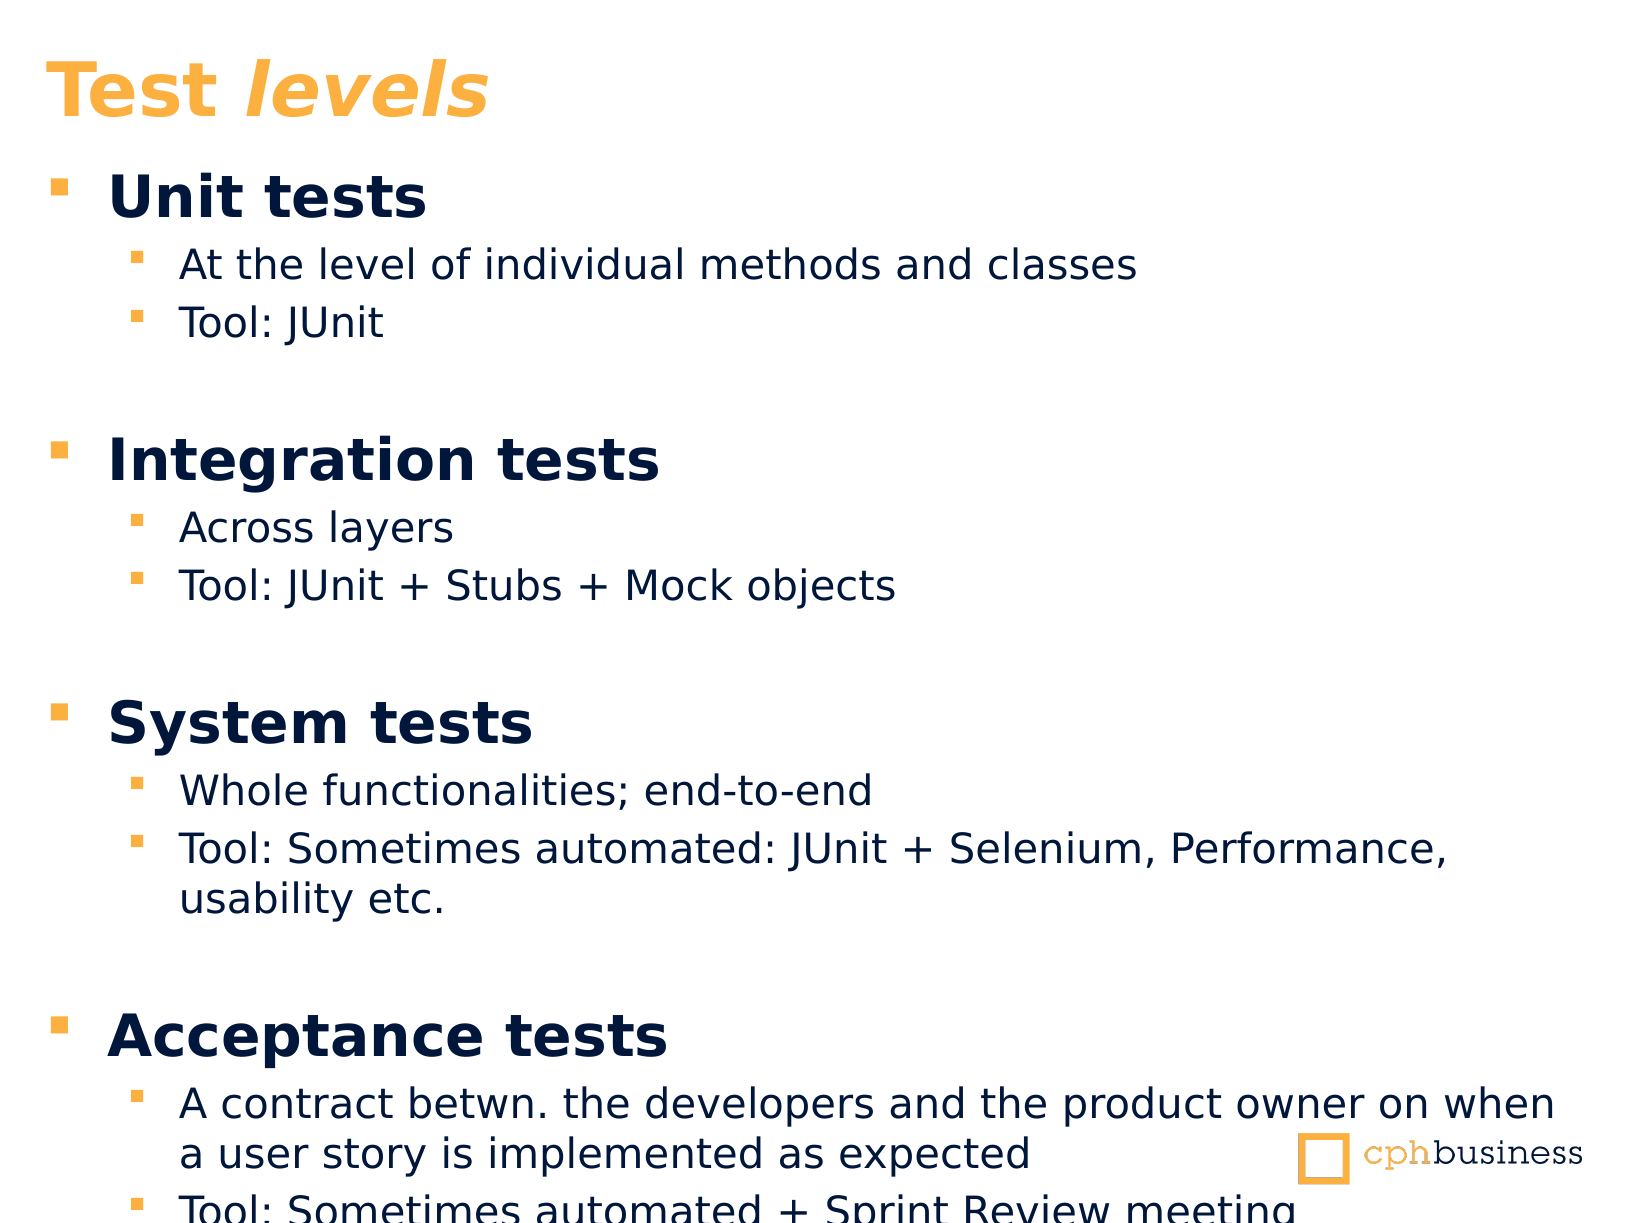

Test levels
Unit tests
At the level of individual methods and classes
Tool: JUnit

Integration tests
Across layers
Tool: JUnit + Stubs + Mock objects

System tests
Whole functionalities; end-to-end
Tool: Sometimes automated: JUnit + Selenium, Performance, usability etc.

Acceptance tests
A contract betwn. the developers and the product owner on when a user story is implemented as expected
Tool: Sometimes automated + Sprint Review meeting